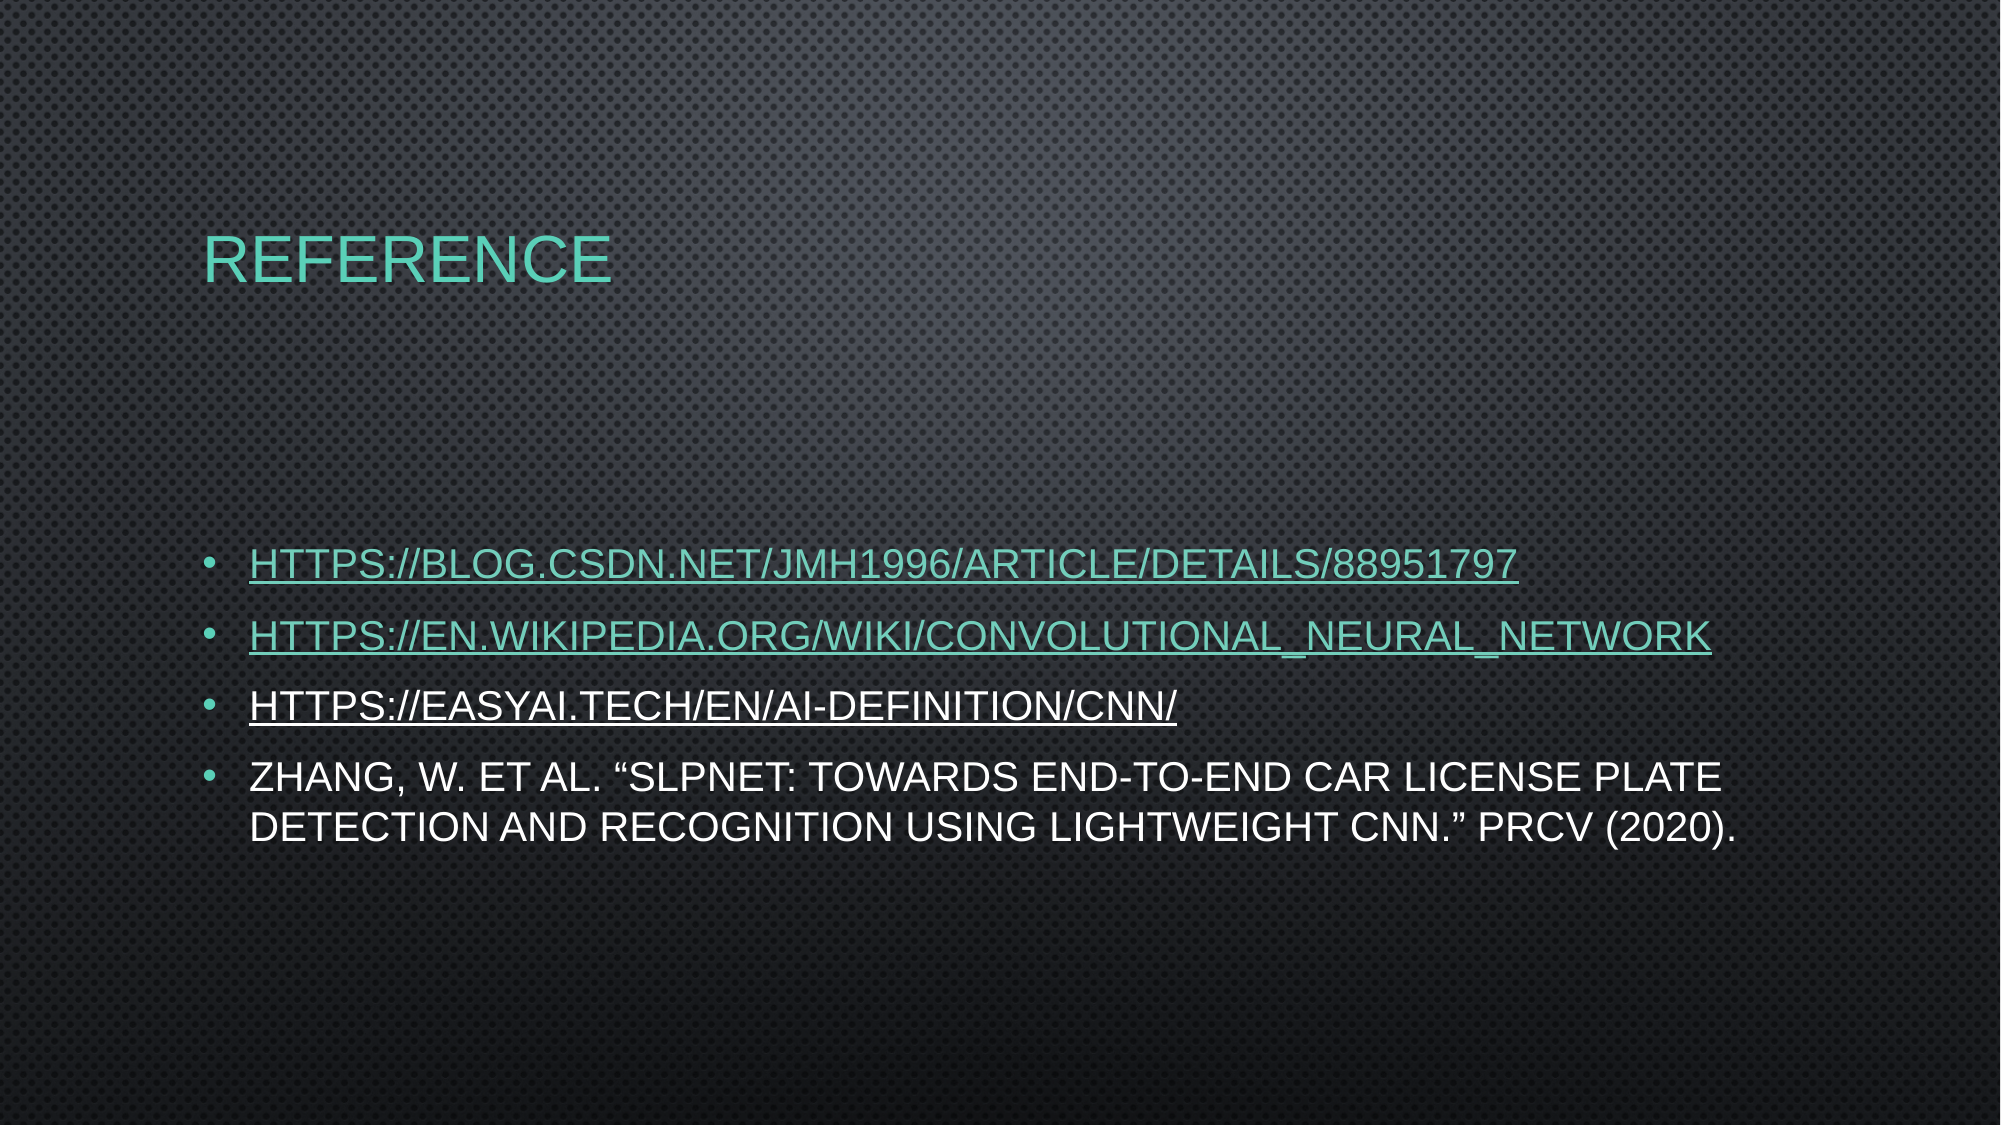

# reference
https://blog.csdn.net/jmh1996/article/details/88951797
https://en.wikipedia.org/wiki/Convolutional_neural_network
https://easyai.tech/en/ai-definition/cnn/
Zhang, W. et al. “SLPNet: Towards End-to-End Car License Plate Detection and Recognition Using Lightweight CNN.” PRCV (2020).